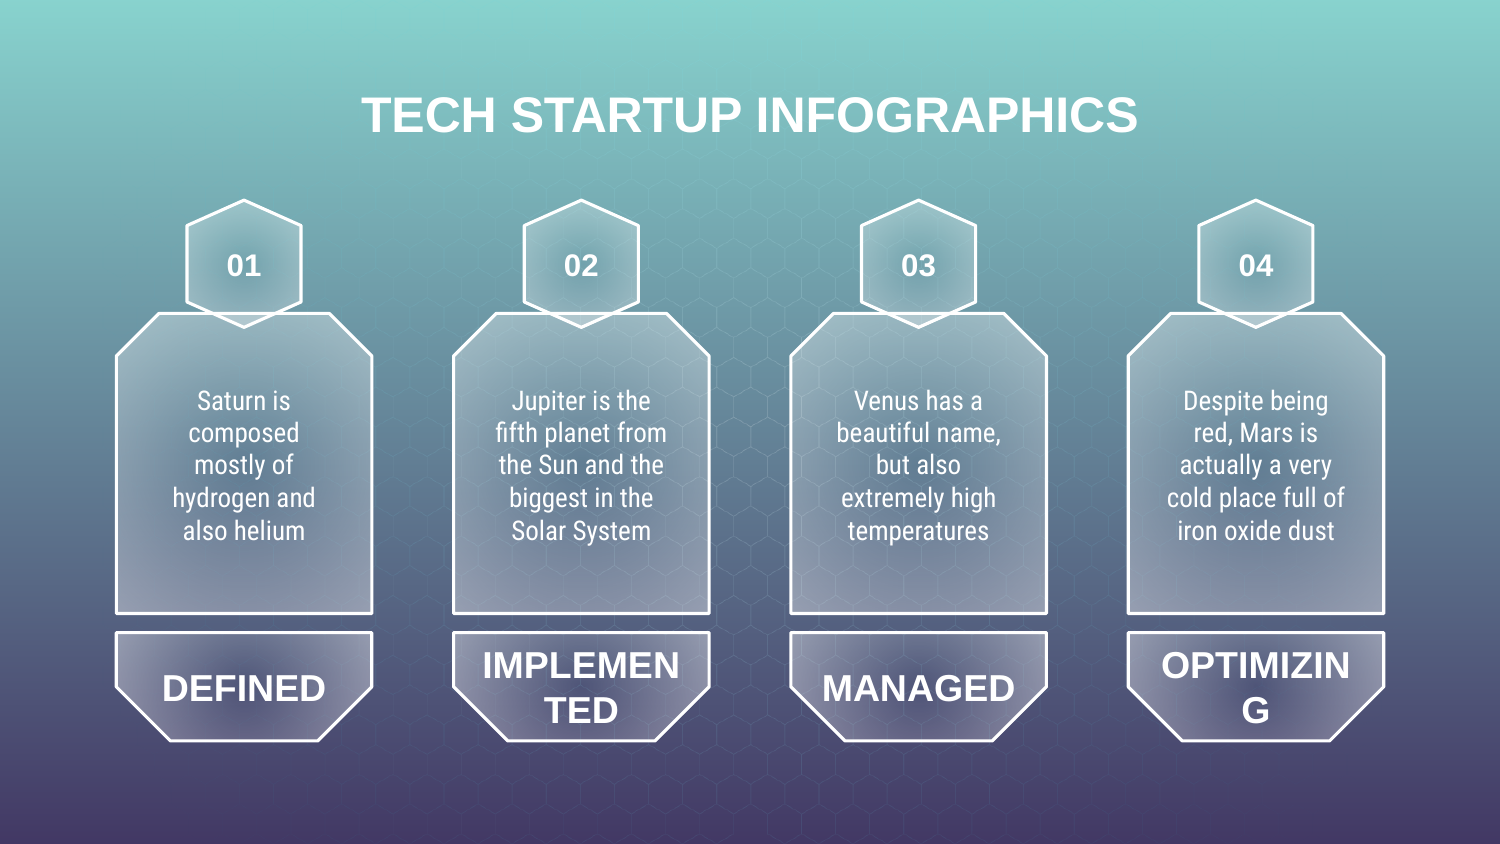

# TECH STARTUP INFOGRAPHICS

01
Saturn is composed mostly of hydrogen and also helium

DEFINED

02
Jupiter is the fifth planet from the Sun and the biggest in the Solar System

IMPLEMENTED

03
Venus has a beautiful name, but also extremely high temperatures

MANAGED

04
Despite being red, Mars is actually a very cold place full of iron oxide dust

OPTIMIZING